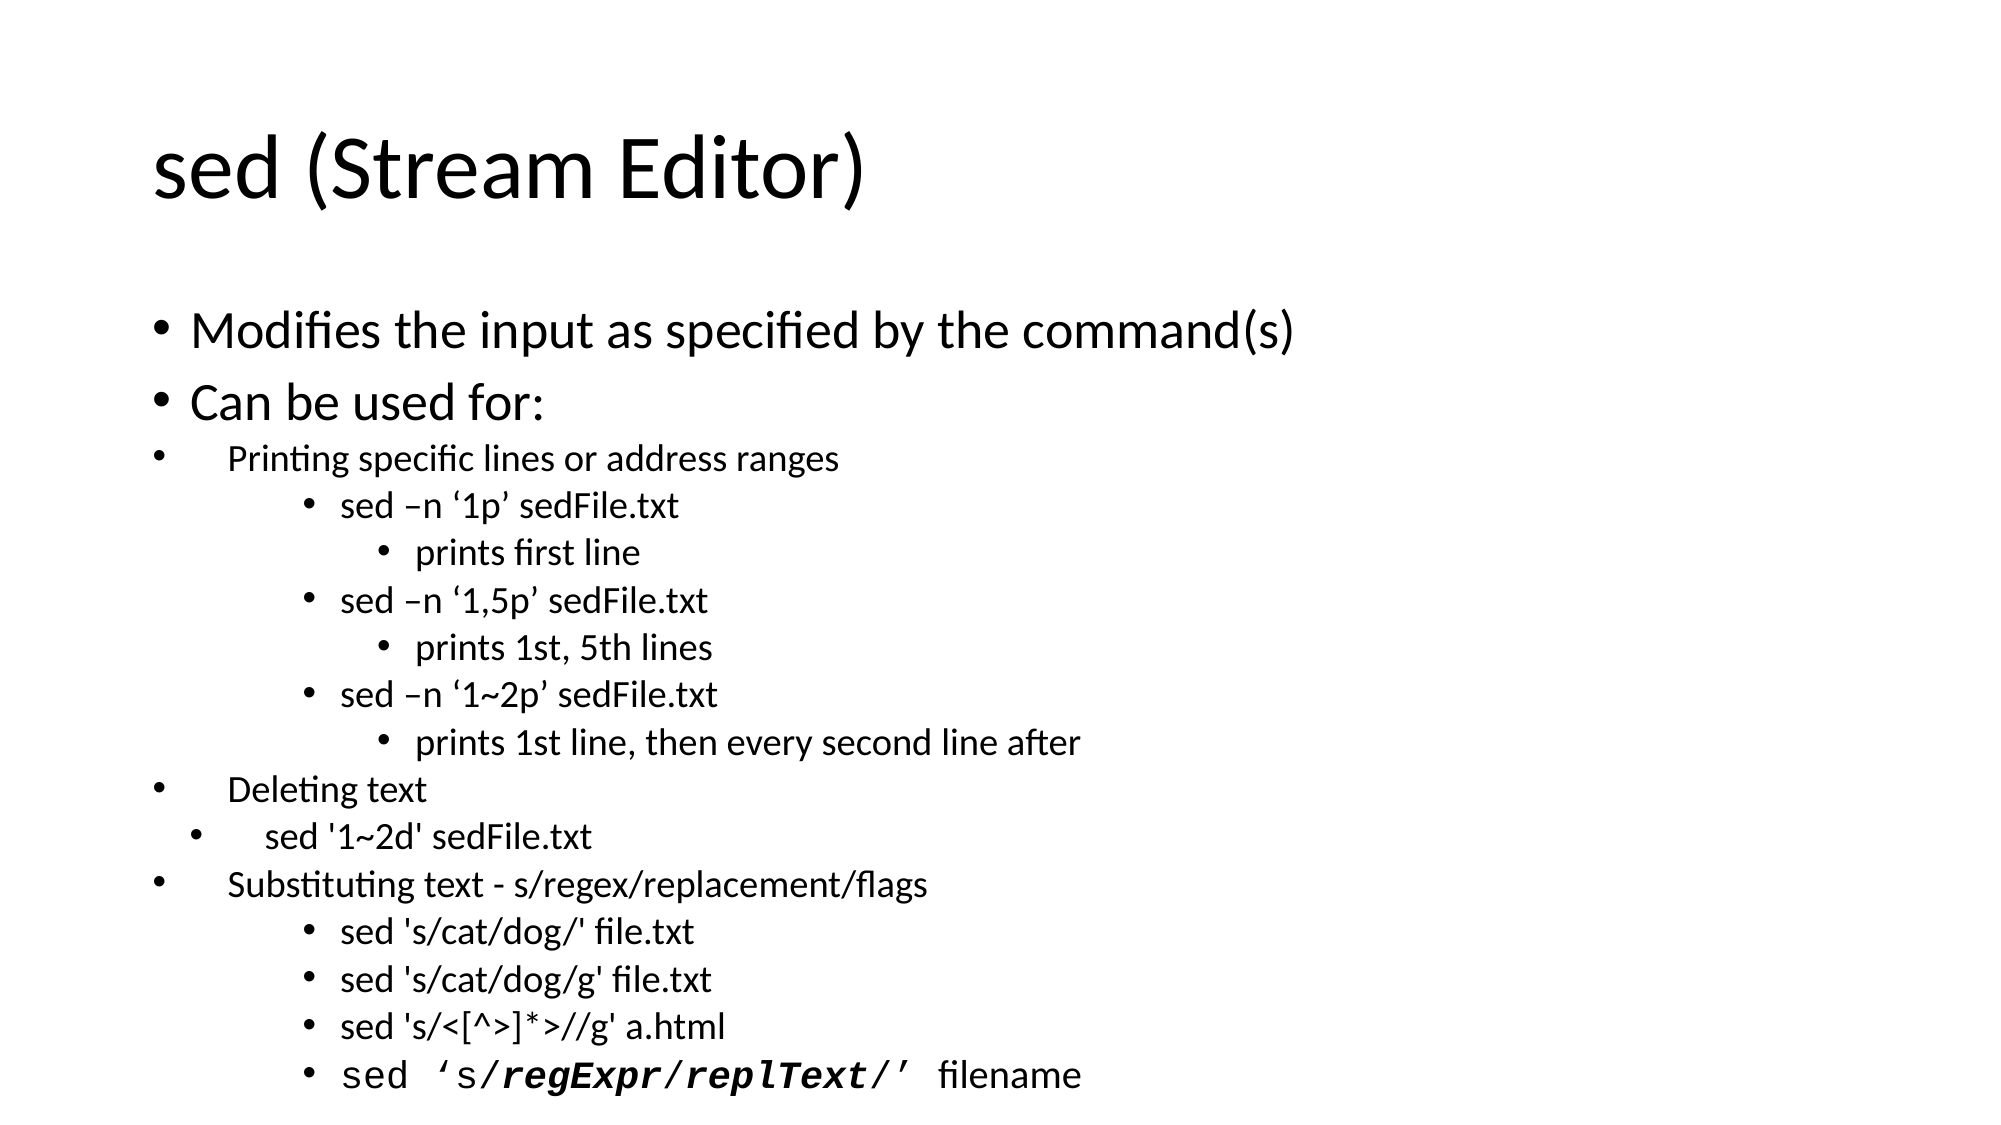

# sed (Stream Editor)
Modifies the input as specified by the command(s)
Can be used for:
Printing specific lines or address ranges
sed –n ‘1p’ sedFile.txt
prints first line
sed –n ‘1,5p’ sedFile.txt
prints 1st, 5th lines
sed –n ‘1~2p’ sedFile.txt
prints 1st line, then every second line after
Deleting text
sed '1~2d' sedFile.txt
Substituting text - s/regex/replacement/flags
sed 's/cat/dog/' file.txt
sed 's/cat/dog/g' file.txt
sed 's/<[^>]*>//g' a.html
sed ‘s/regExpr/replText/’ filename